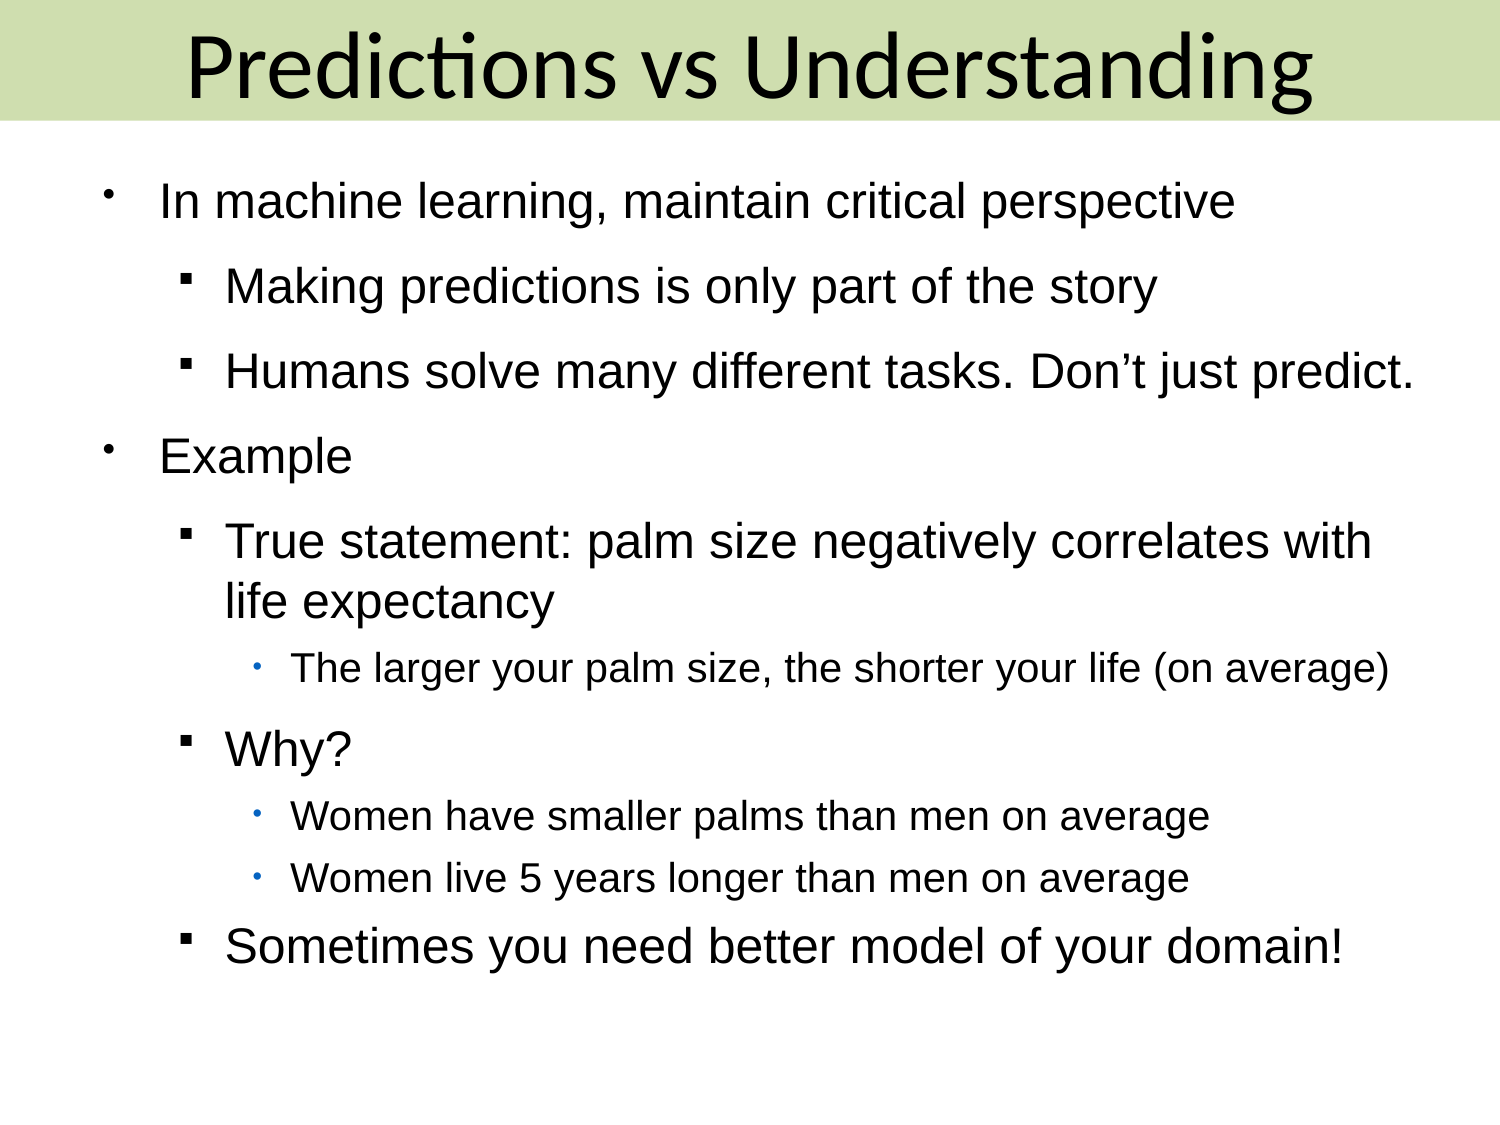

Predictions vs Understanding
In machine learning, maintain critical perspective
Making predictions is only part of the story
Humans solve many different tasks. Don’t just predict.
Example
True statement: palm size negatively correlates with life expectancy
The larger your palm size, the shorter your life (on average)
Why?
Women have smaller palms than men on average
Women live 5 years longer than men on average
Sometimes you need better model of your domain!